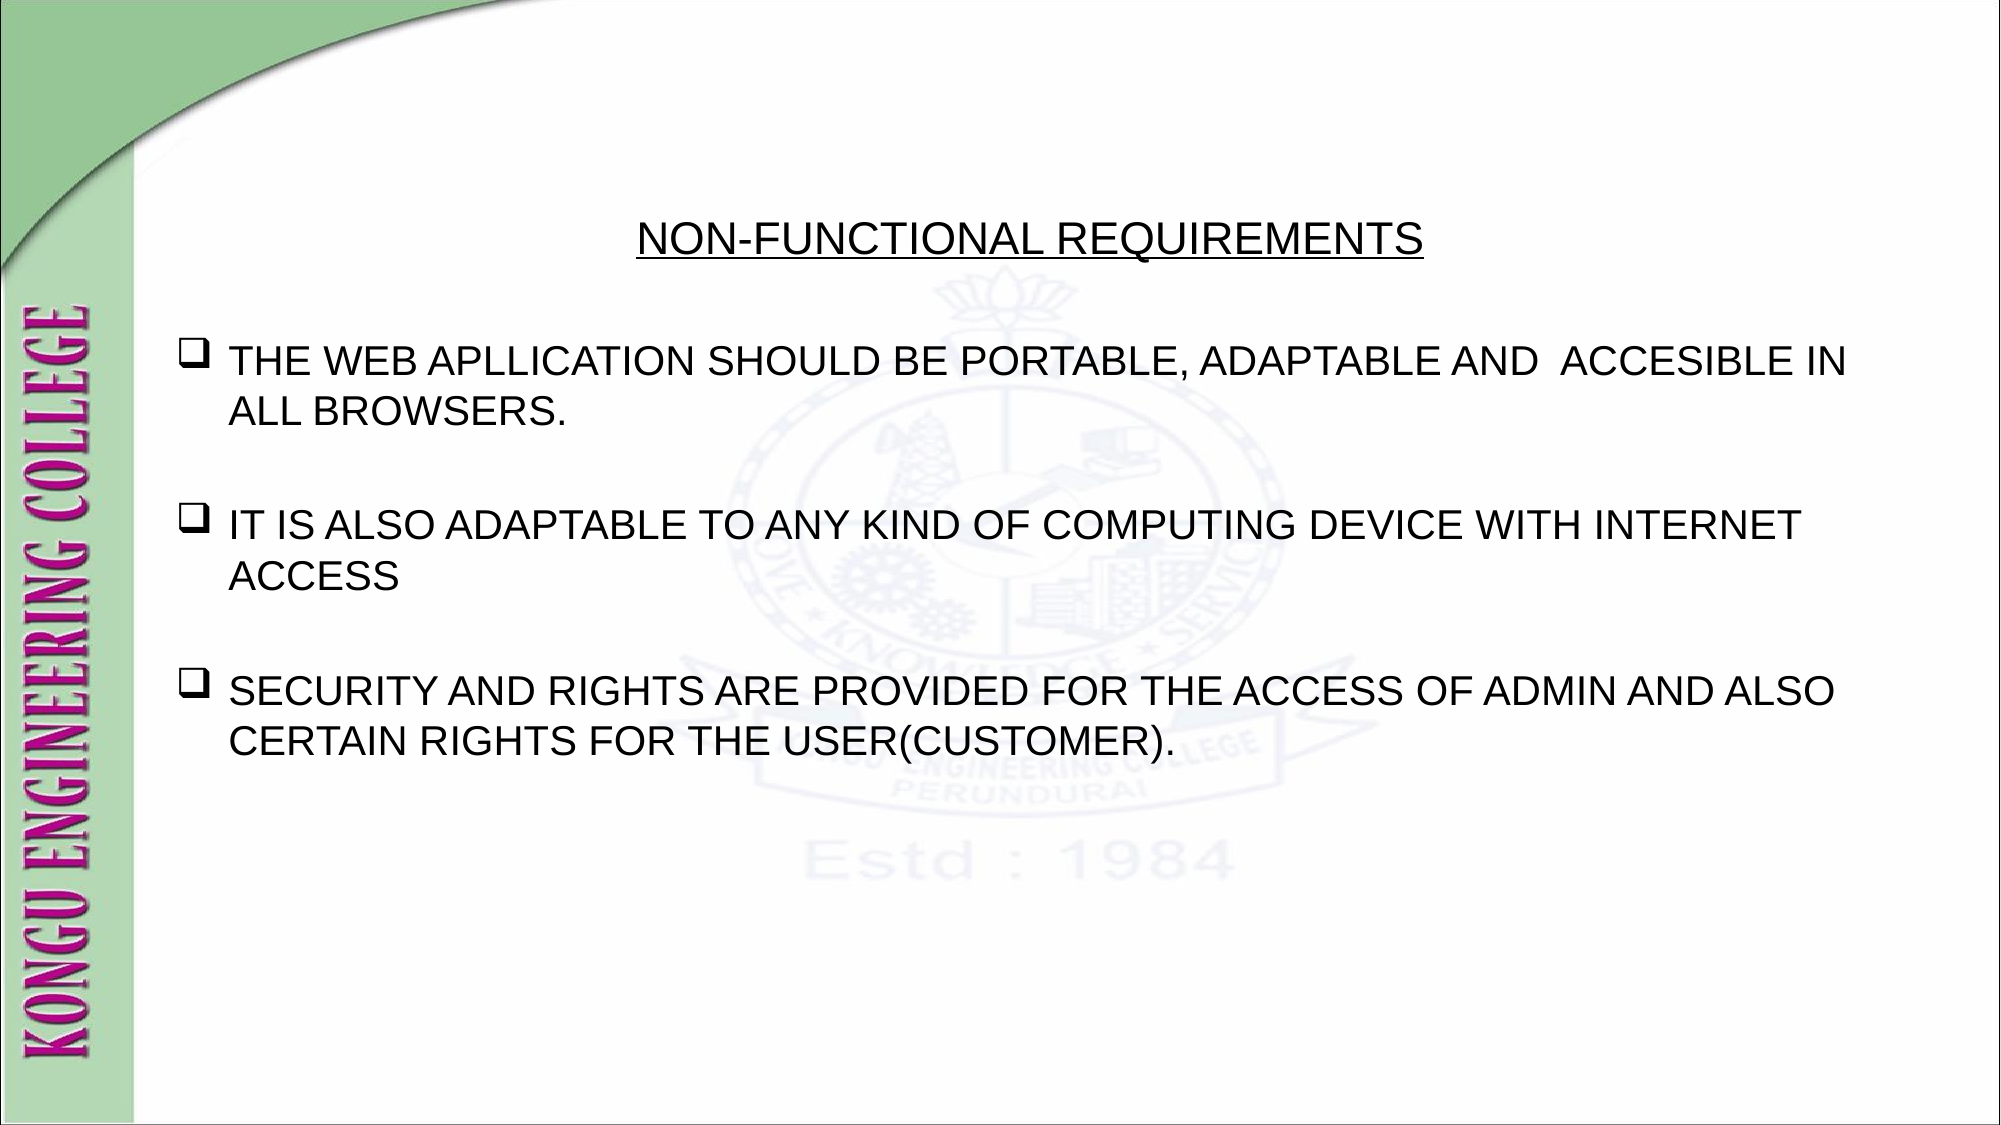

#
NON-FUNCTIONAL REQUIREMENTS

THE WEB APLLICATION SHOULD BE PORTABLE, ADAPTABLE AND  ACCESIBLE IN ALL BROWSERS.

IT IS ALSO ADAPTABLE TO ANY KIND OF COMPUTING DEVICE WITH INTERNET ACCESS

SECURITY AND RIGHTS ARE PROVIDED FOR THE ACCESS OF ADMIN AND ALSO CERTAIN RIGHTS FOR THE USER(CUSTOMER).